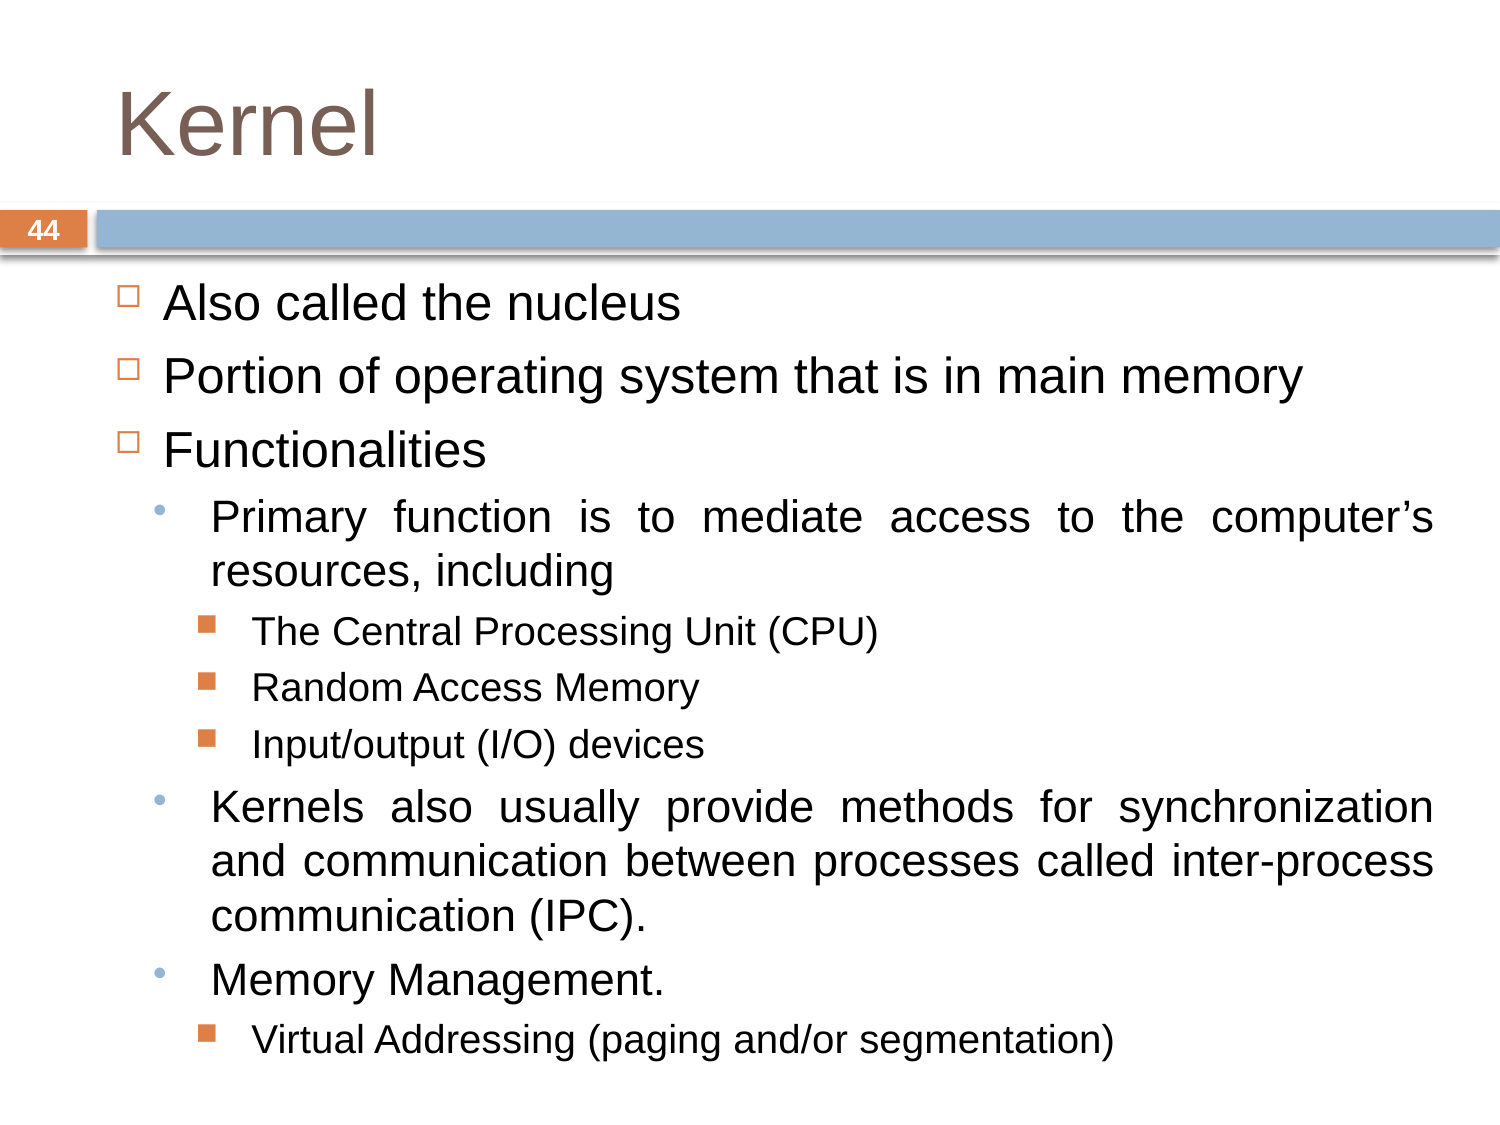

# Kernel
44
Also called the nucleus
Portion of operating system that is in main memory
Functionalities
Primary function is to mediate access to the computer’s resources, including
The Central Processing Unit (CPU)
Random Access Memory
Input/output (I/O) devices
Kernels also usually provide methods for synchronization and communication between processes called inter-process communication (IPC).
Memory Management.
Virtual Addressing (paging and/or segmentation)